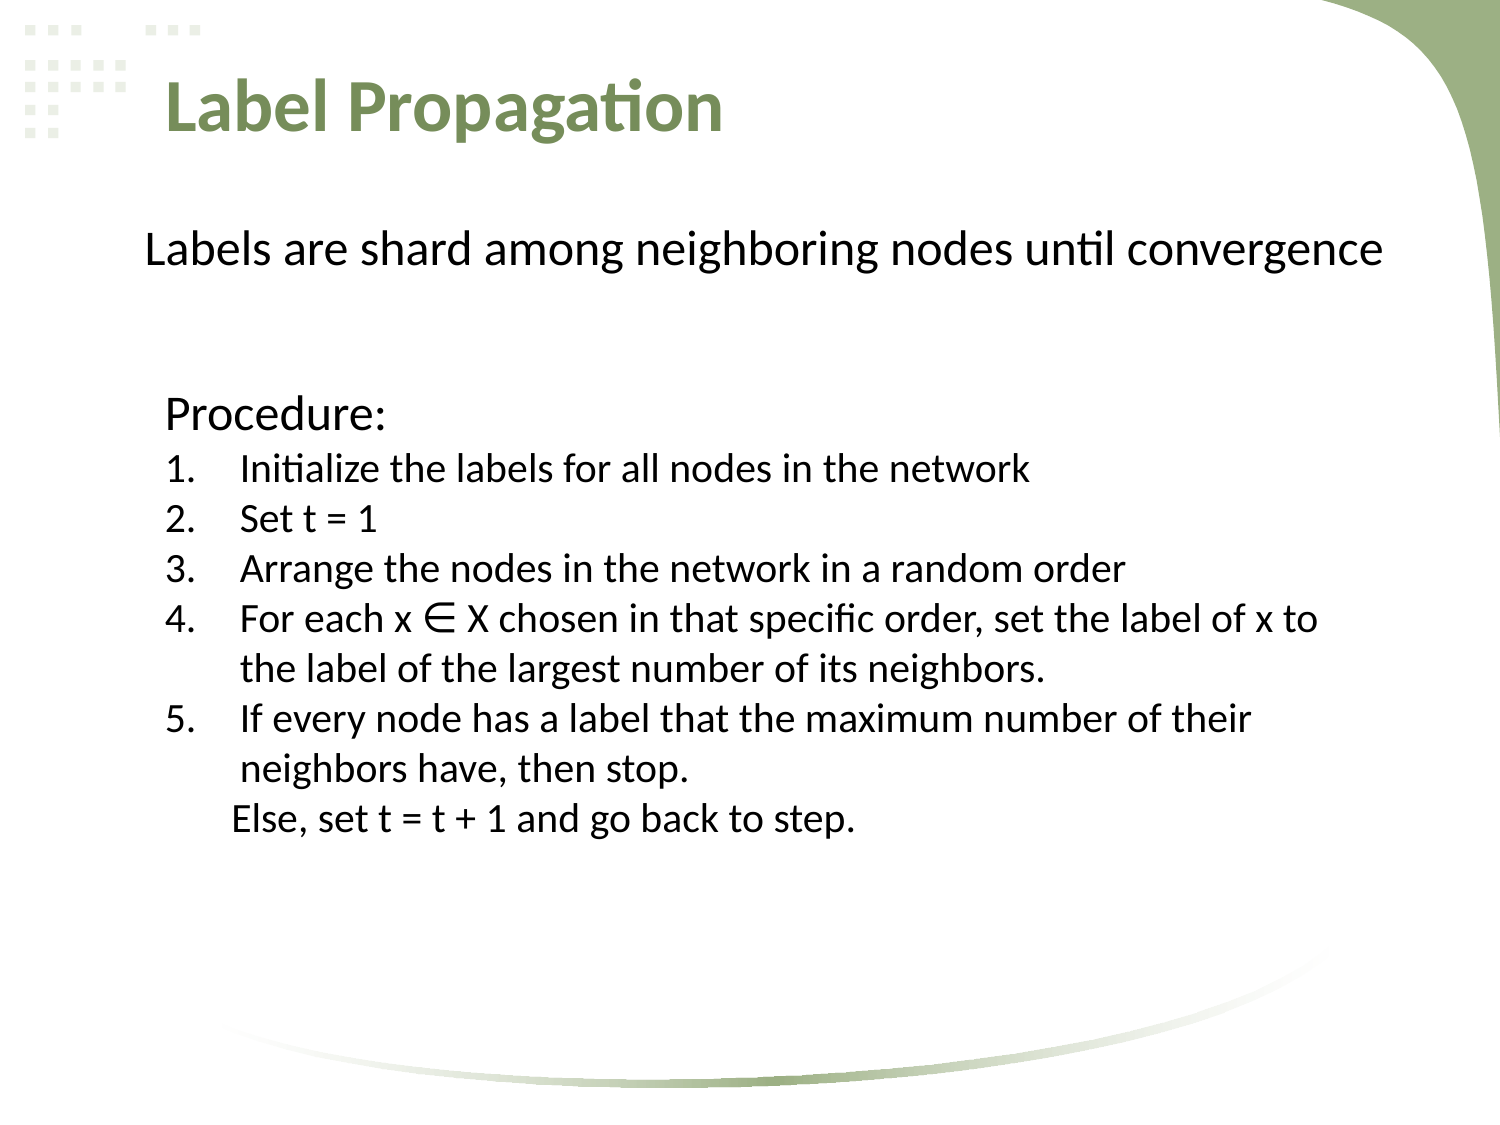

# Label Propagation
Labels are shard among neighboring nodes until convergence
Procedure:
Initialize the labels for all nodes in the network
Set t = 1
Arrange the nodes in the network in a random order
For each x ∈ X chosen in that specific order, set the label of x to the label of the largest number of its neighbors.
If every node has a label that the maximum number of their neighbors have, then stop.
       Else, set t = t + 1 and go back to step.